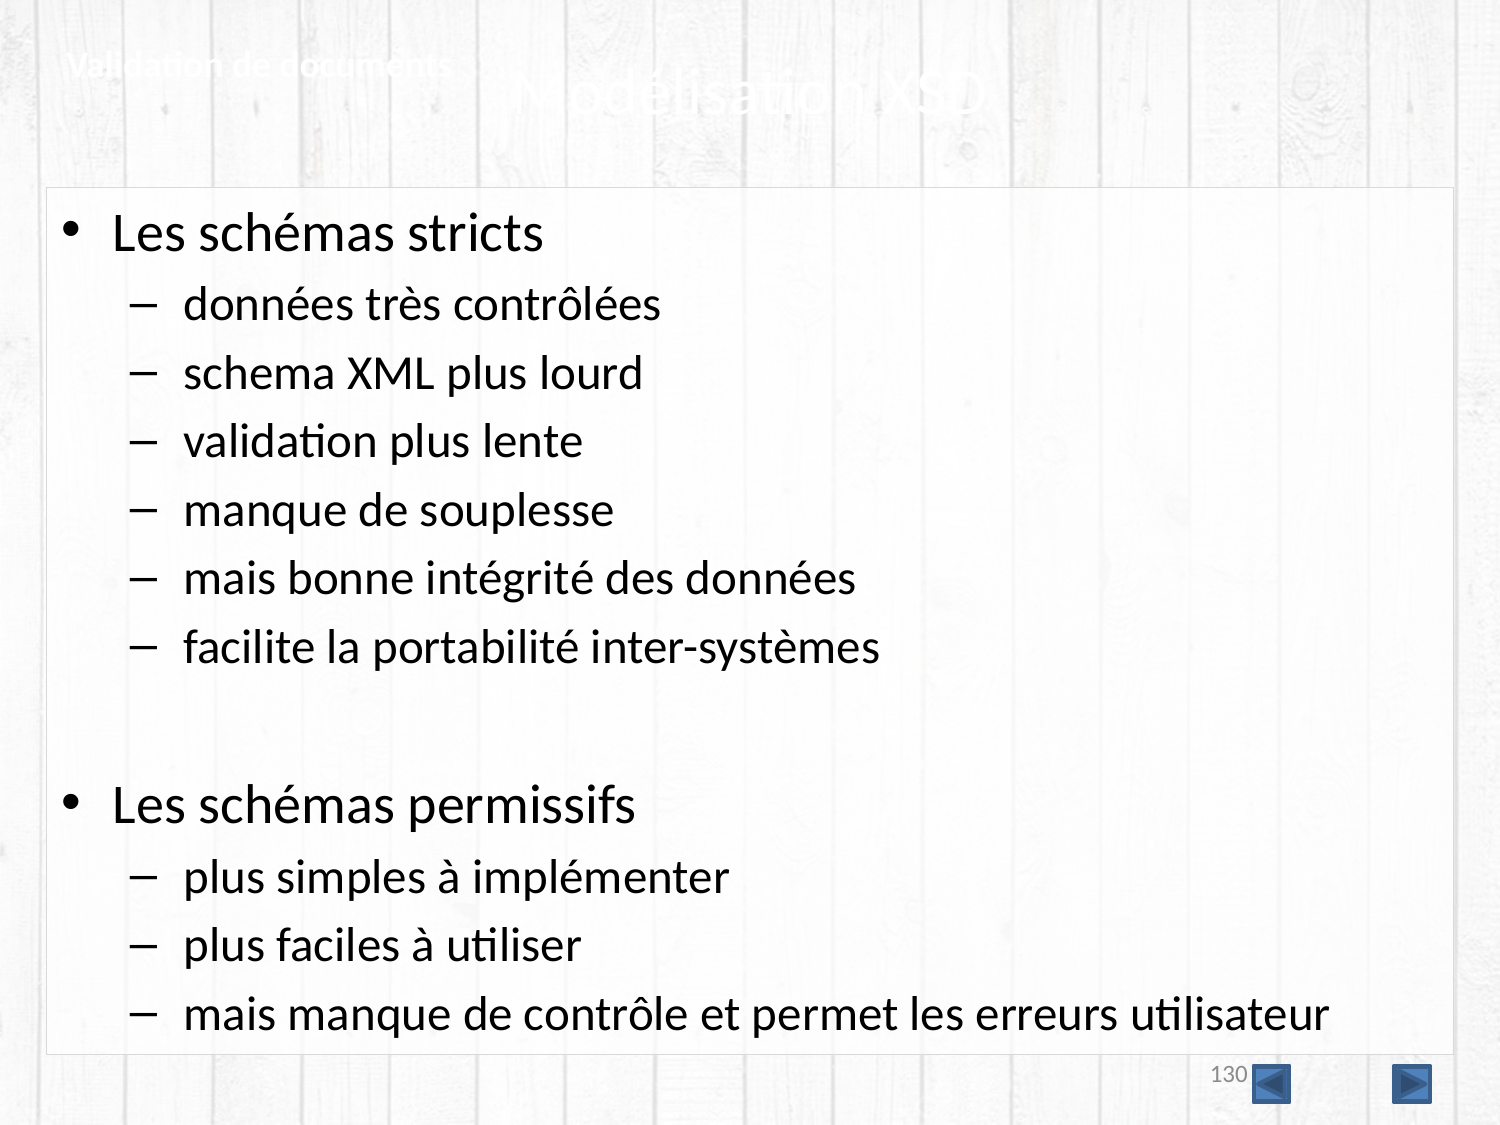

Validation de documents
# Modélisation XSD
Les schémas stricts
 données très contrôlées
 schema XML plus lourd
 validation plus lente
 manque de souplesse
 mais bonne intégrité des données
 facilite la portabilité inter-systèmes

Les schémas permissifs
 plus simples à implémenter
 plus faciles à utiliser
 mais manque de contrôle et permet les erreurs utilisateur
130